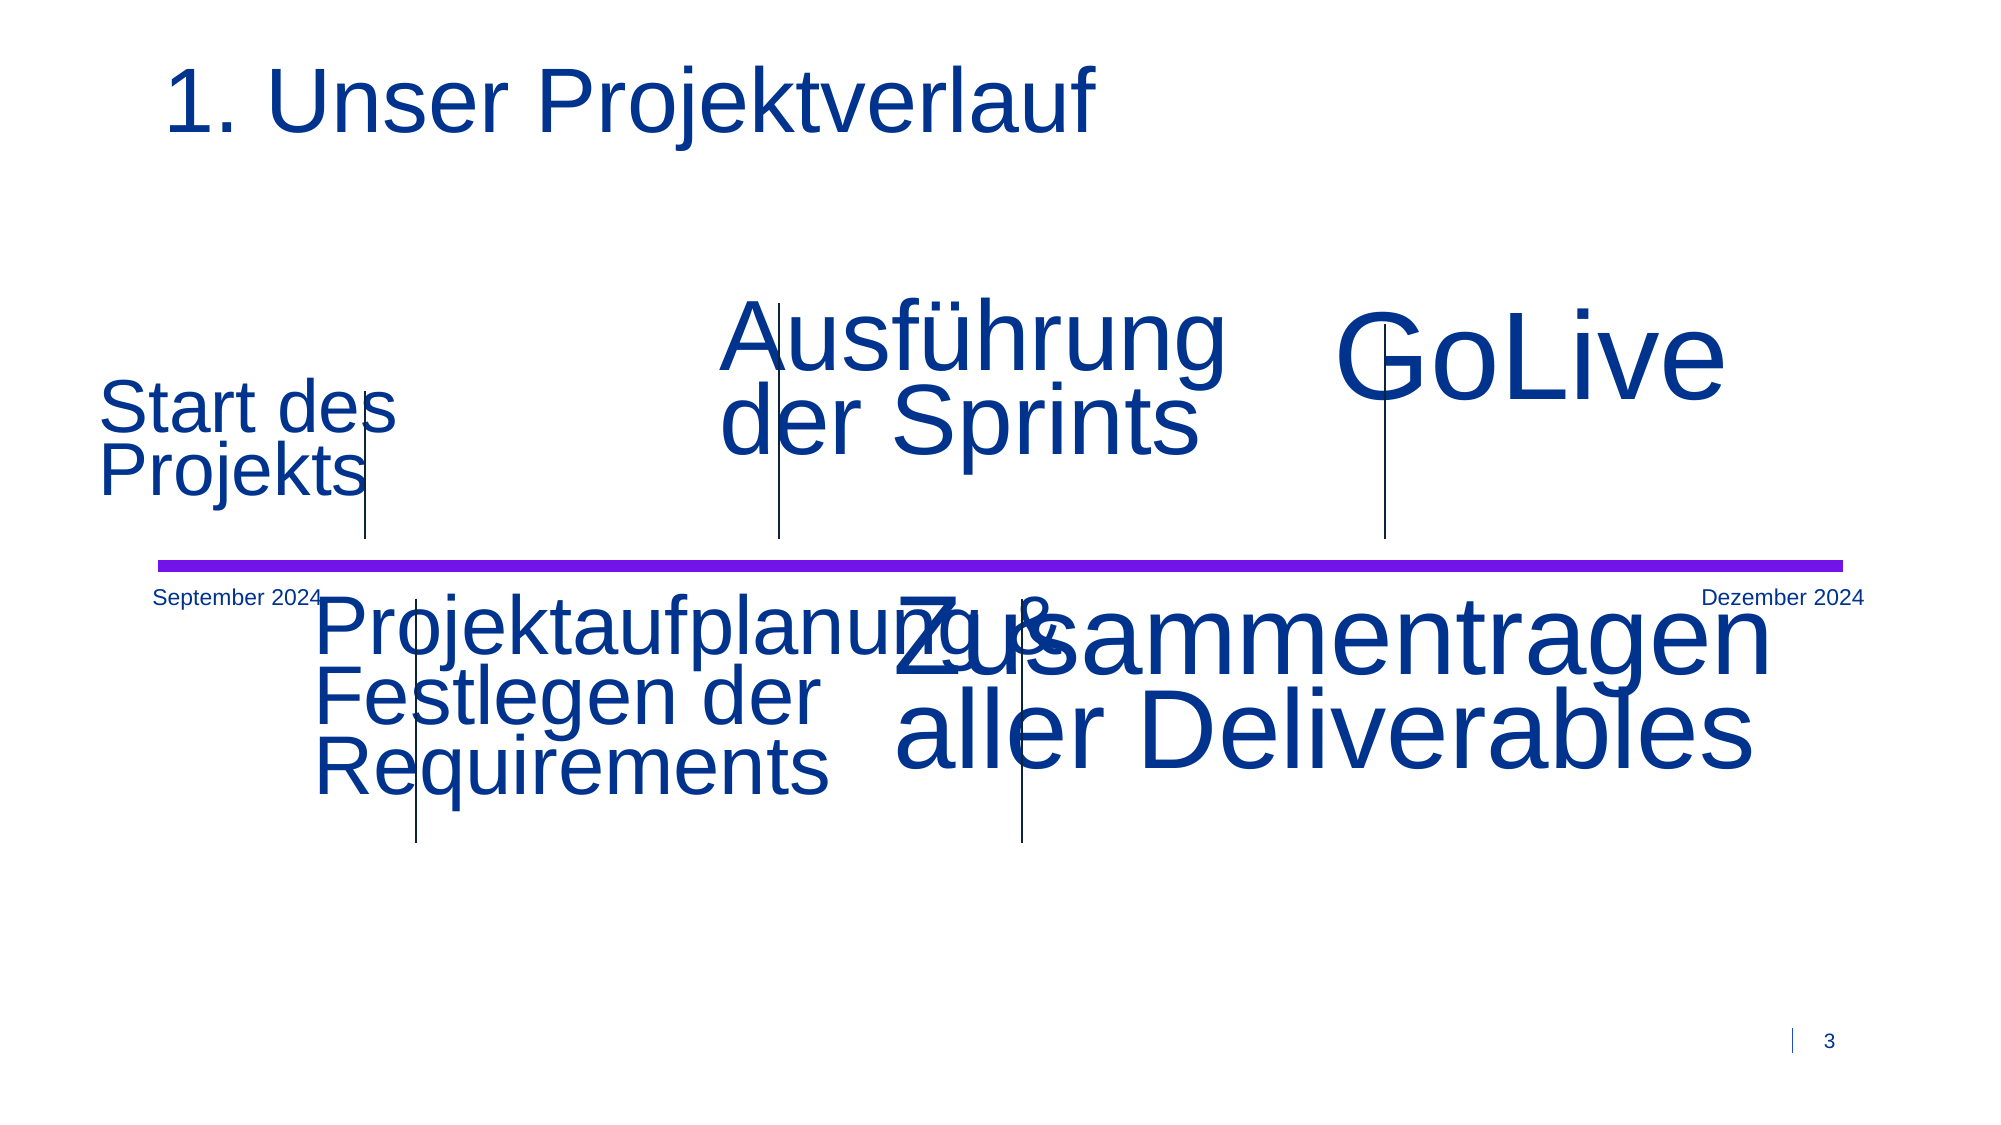

# 1. Unser Projektverlauf
Ausführung
der Sprints
GoLive
Start des
Projekts
Dezember 2024
September 2024
Projektaufplanung &
Festlegen der
Requirements
Zusammentragen
aller Deliverables